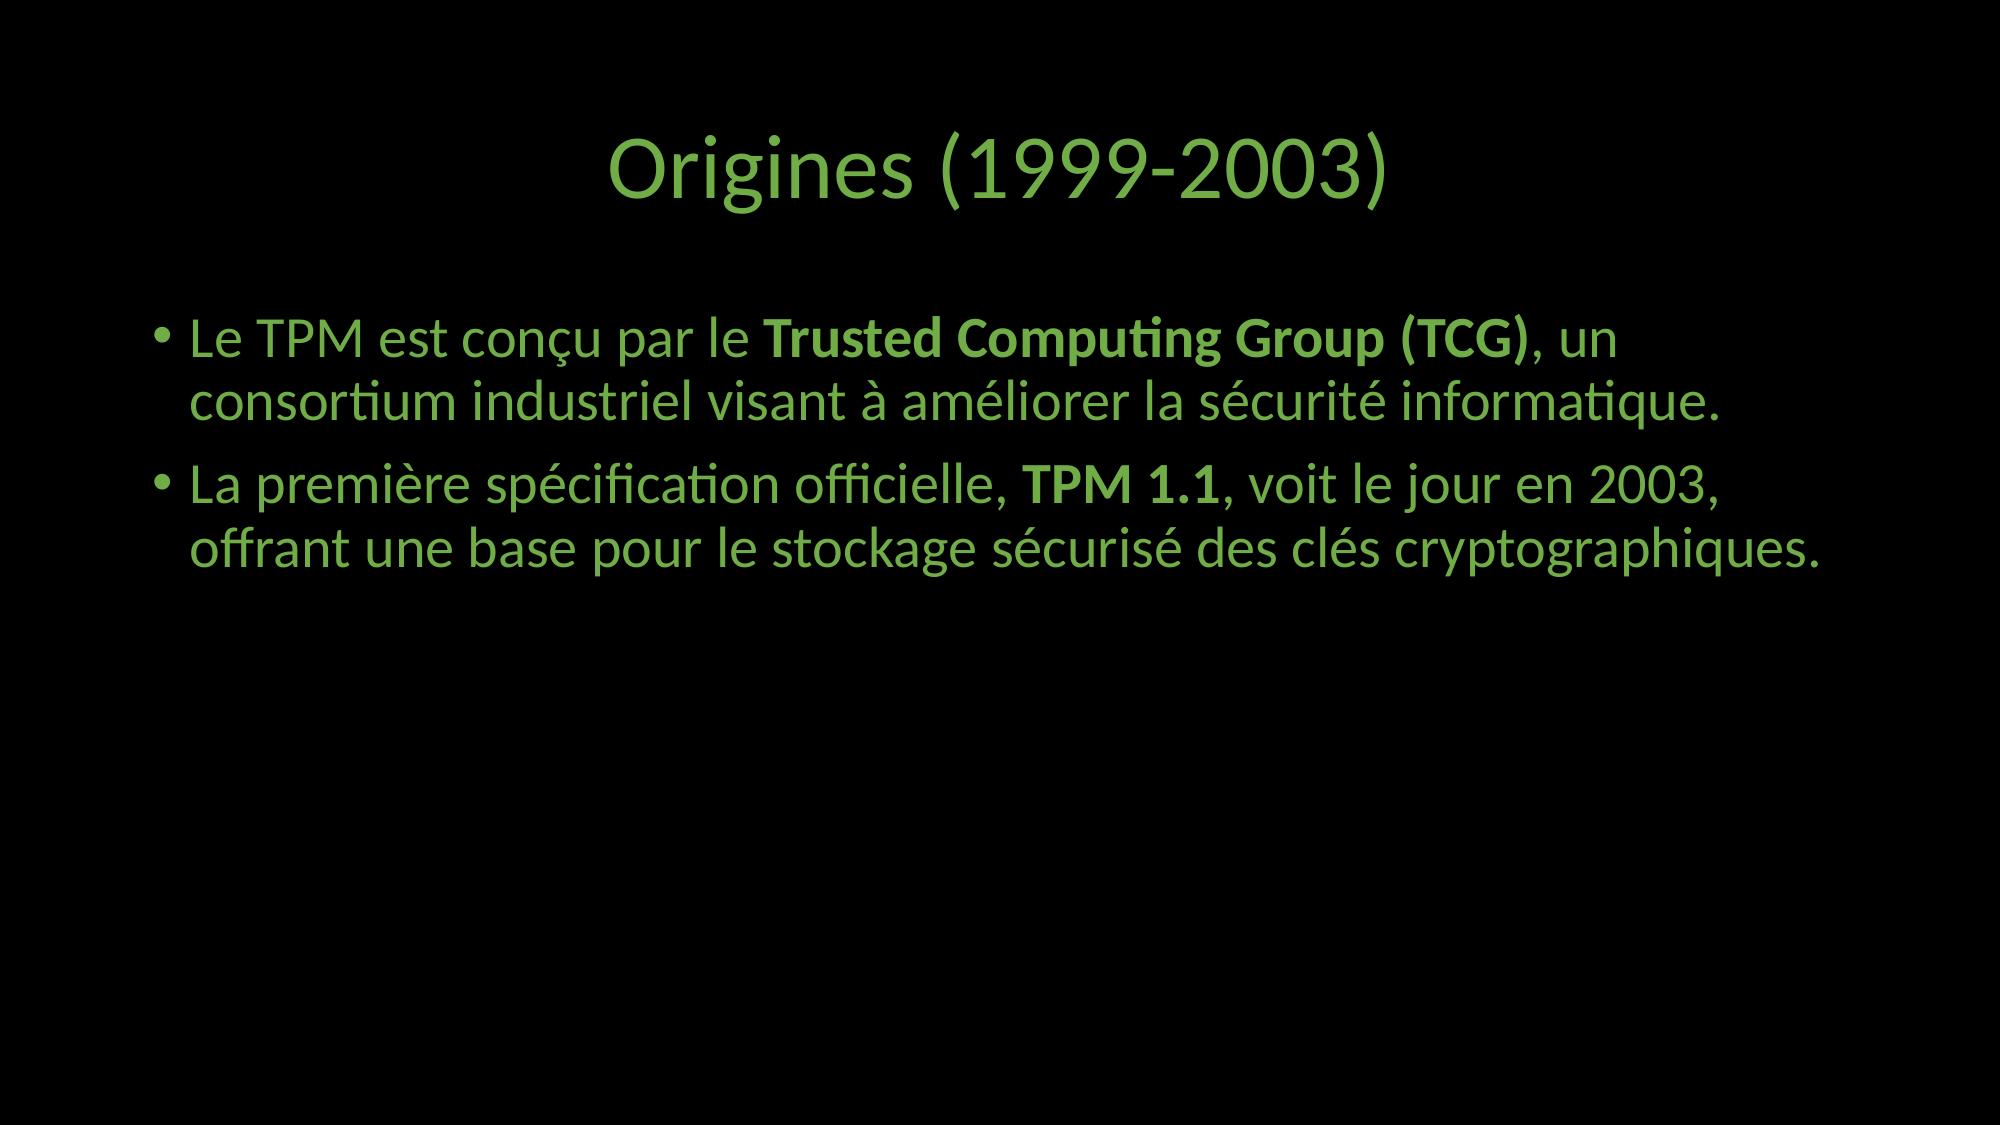

# Origines (1999-2003)
Le TPM est conçu par le Trusted Computing Group (TCG), un consortium industriel visant à améliorer la sécurité informatique.
La première spécification officielle, TPM 1.1, voit le jour en 2003, offrant une base pour le stockage sécurisé des clés cryptographiques.